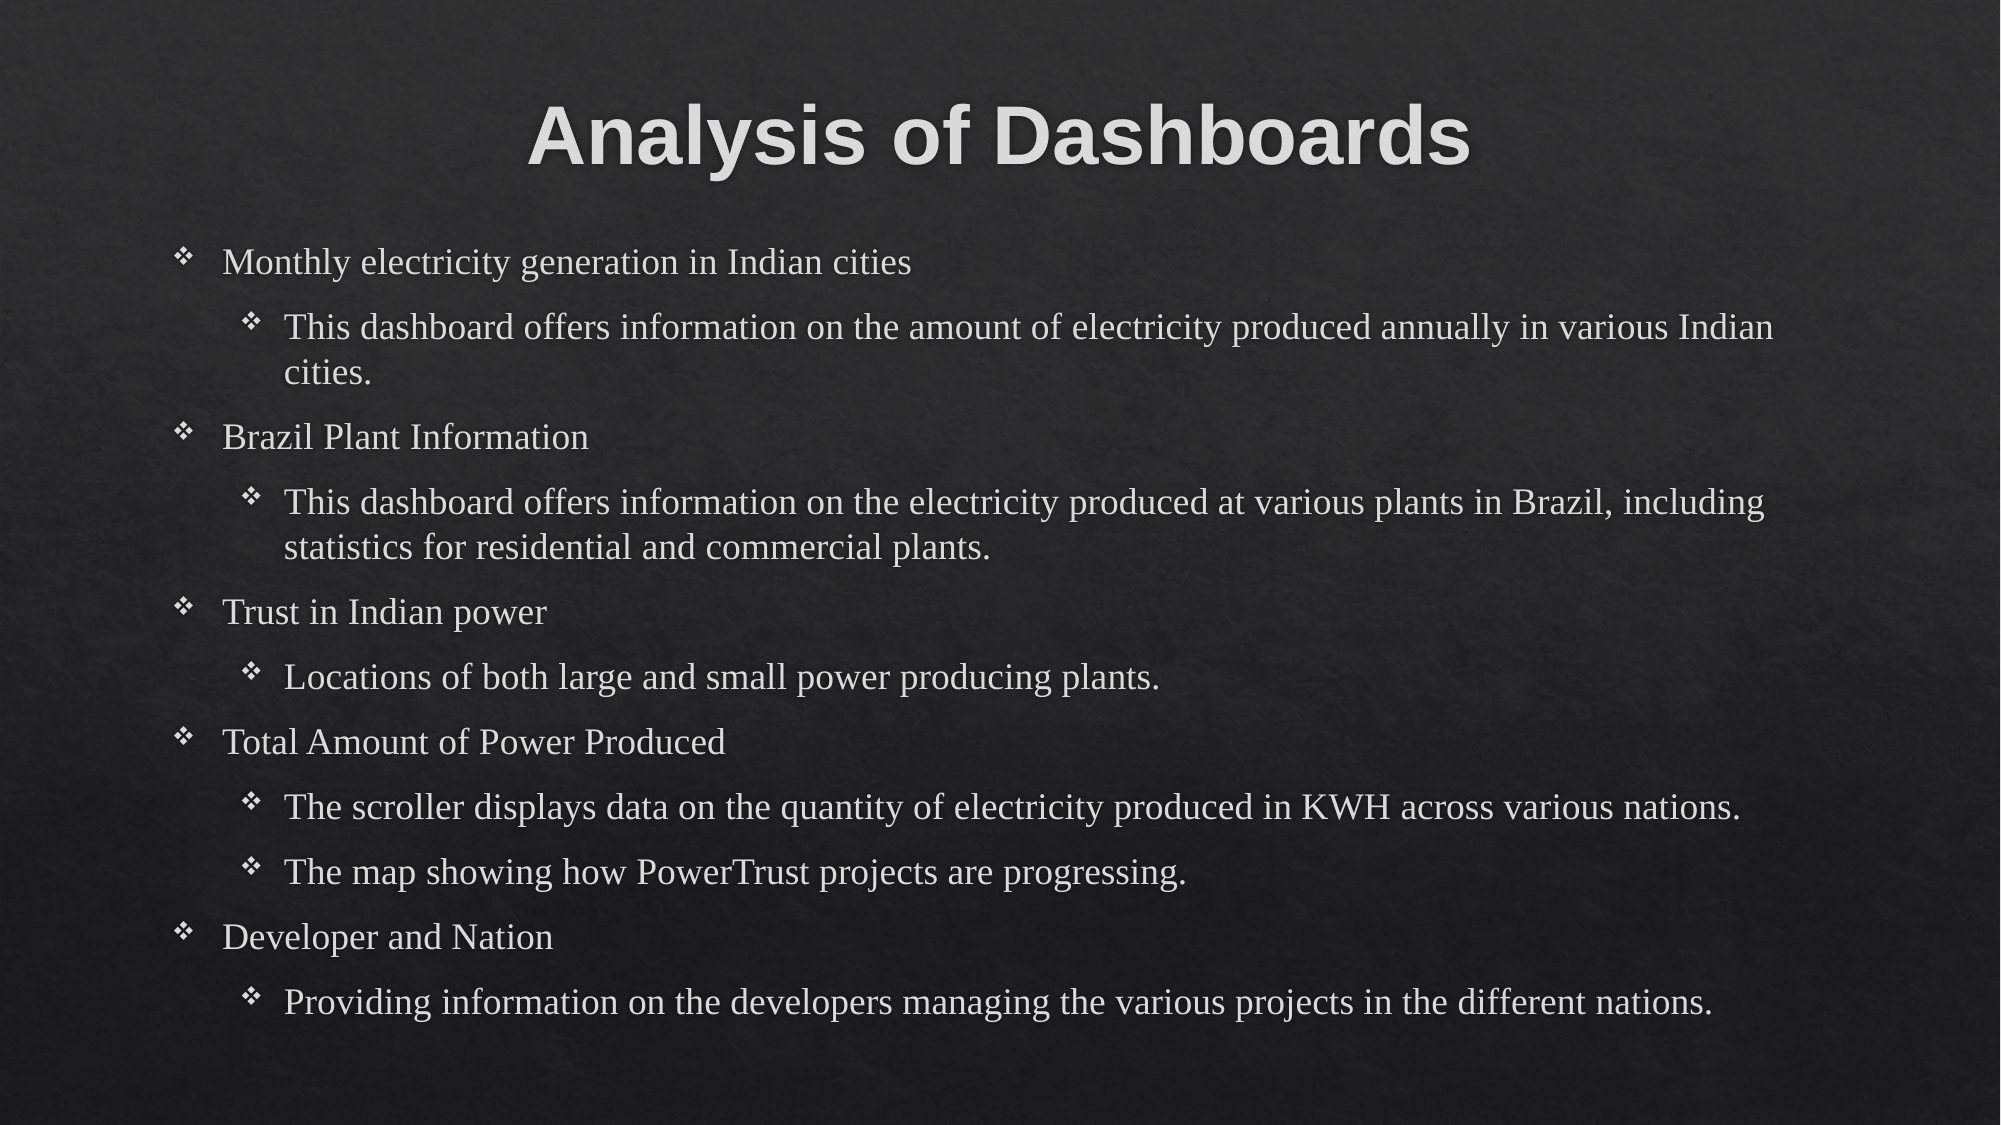

# Analysis of Dashboards
Monthly electricity generation in Indian cities
This dashboard offers information on the amount of electricity produced annually in various Indian cities.
Brazil Plant Information
This dashboard offers information on the electricity produced at various plants in Brazil, including statistics for residential and commercial plants.
Trust in Indian power
Locations of both large and small power producing plants.
Total Amount of Power Produced
The scroller displays data on the quantity of electricity produced in KWH across various nations.
The map showing how PowerTrust projects are progressing.
Developer and Nation
Providing information on the developers managing the various projects in the different nations.